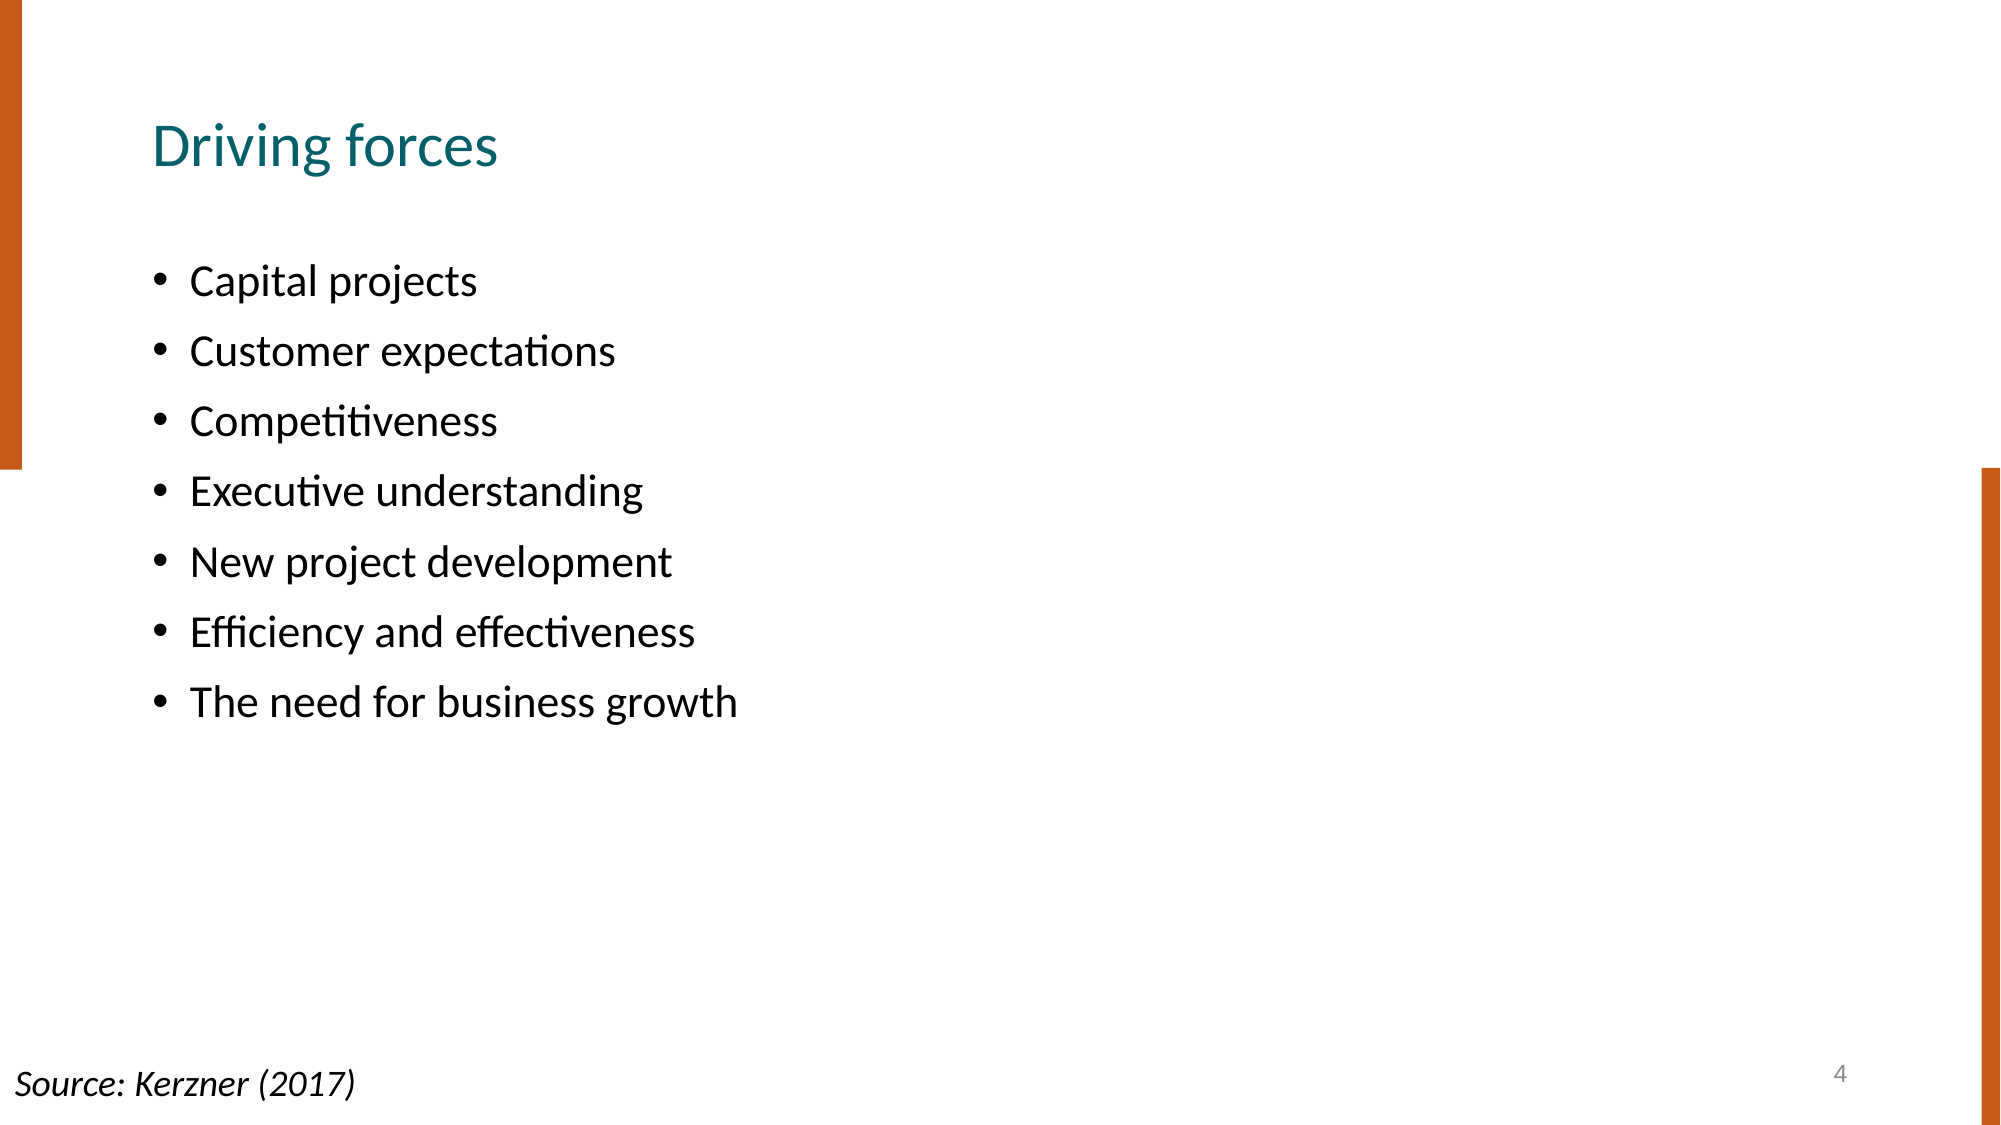

# Driving forces
Capital projects
Customer expectations
Competitiveness
Executive understanding
New project development
Efficiency and effectiveness
The need for business growth
4
Source: Kerzner (2017)